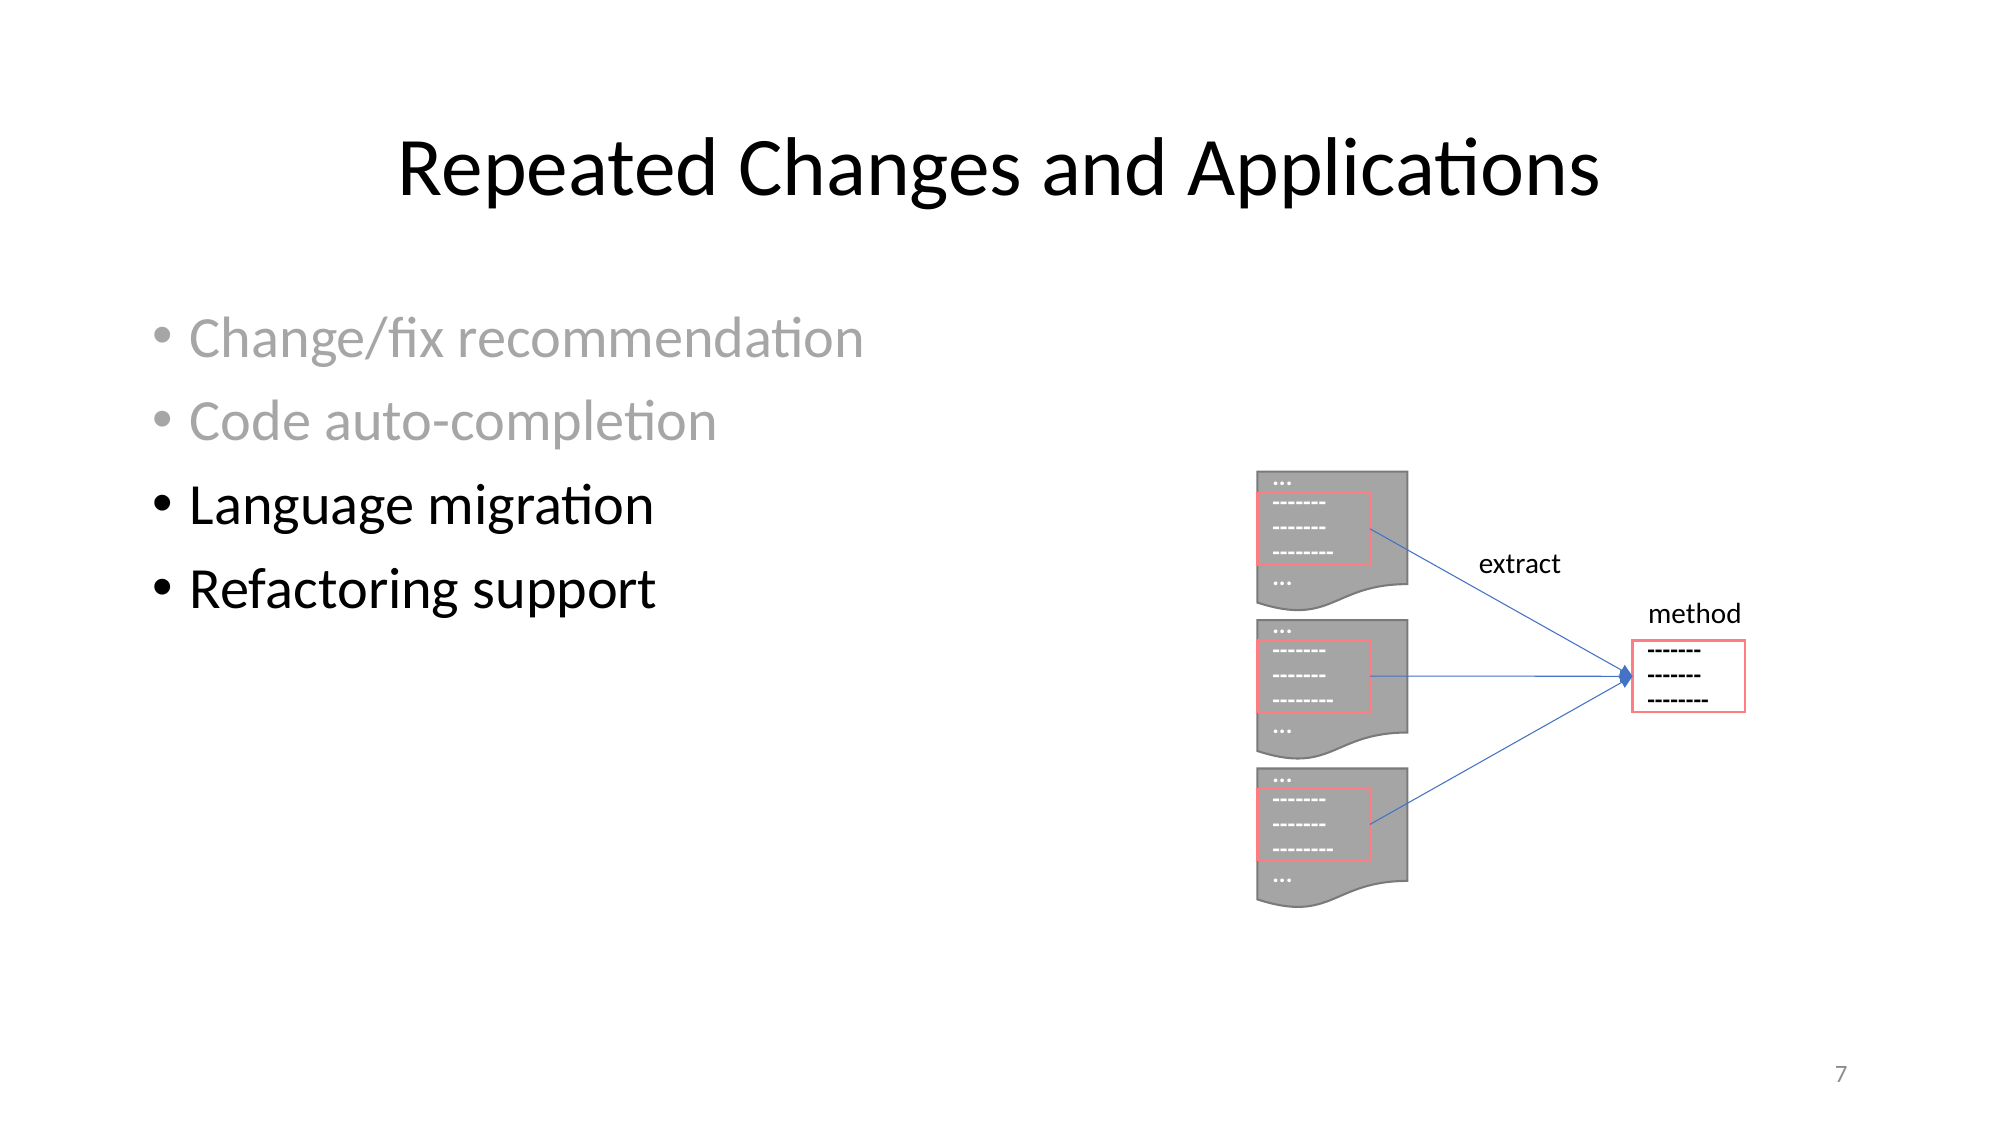

# Repeated Changes and Applications
Change/fix recommendation
Code auto-completion
Language migration
Refactoring support
...
-------
-------
--------
...

extract
method
...
-------
-------
--------
...

-------
-------
--------
...
-------
-------
--------
...

7